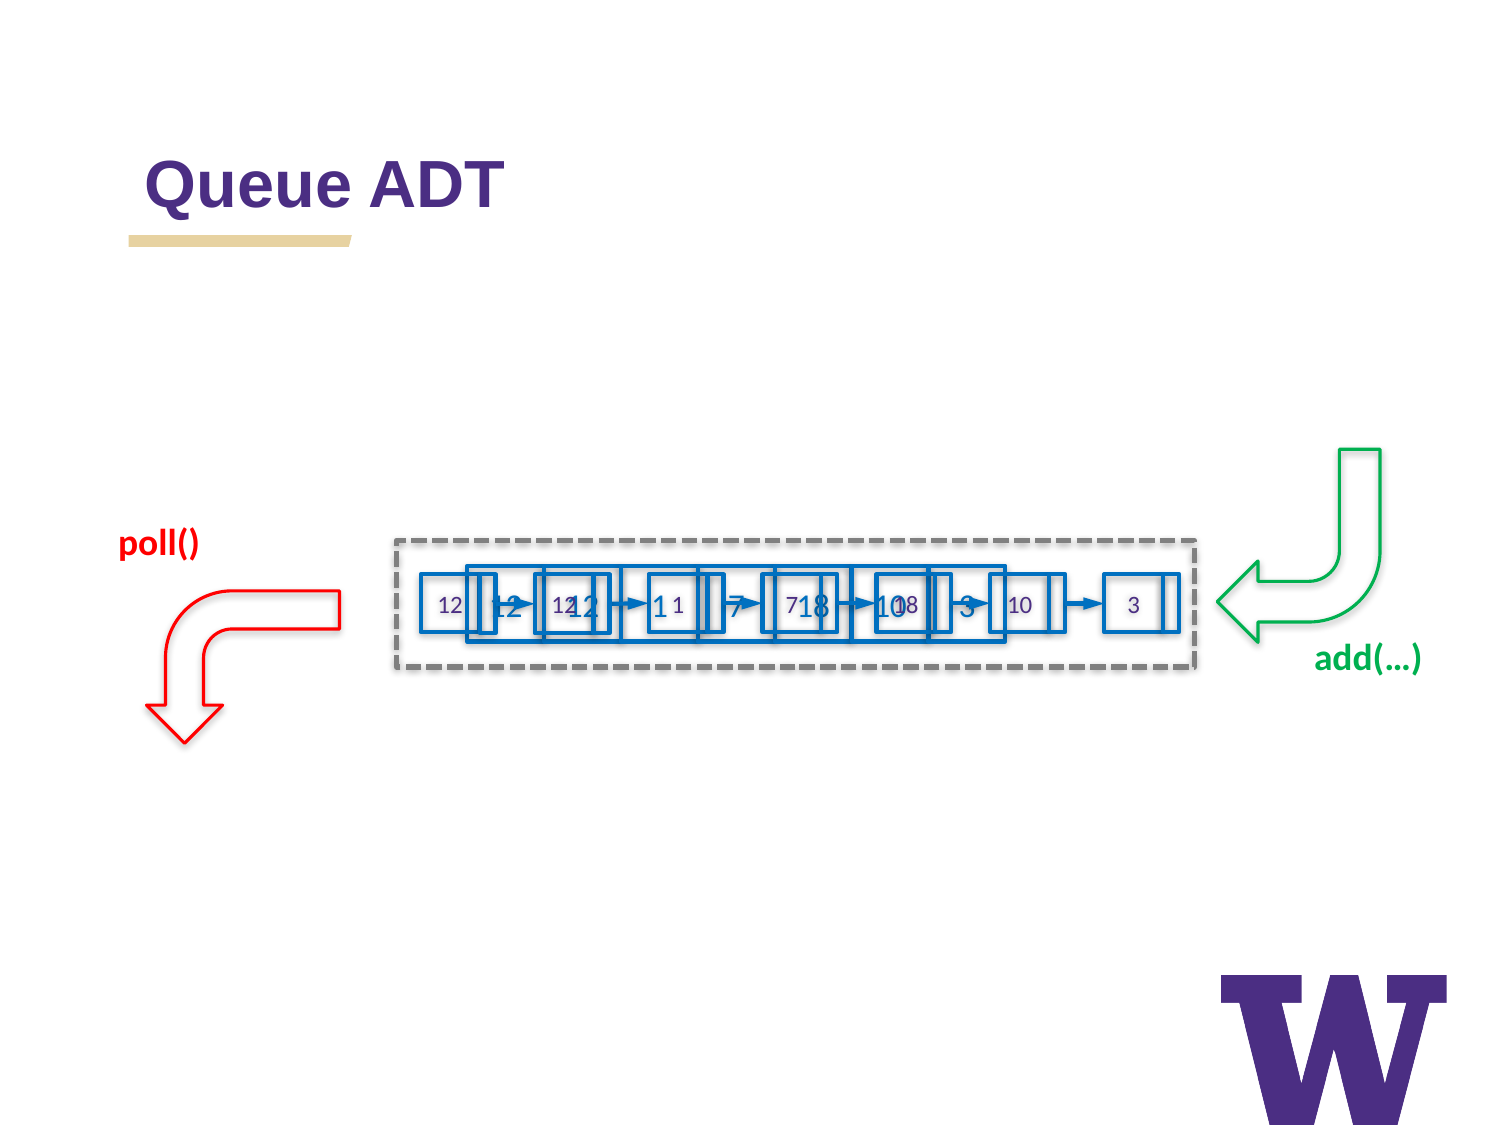

Queue ADT

poll()

12
12
1
7
18
10
3

12

12

1

7

18

10

3

add(…)